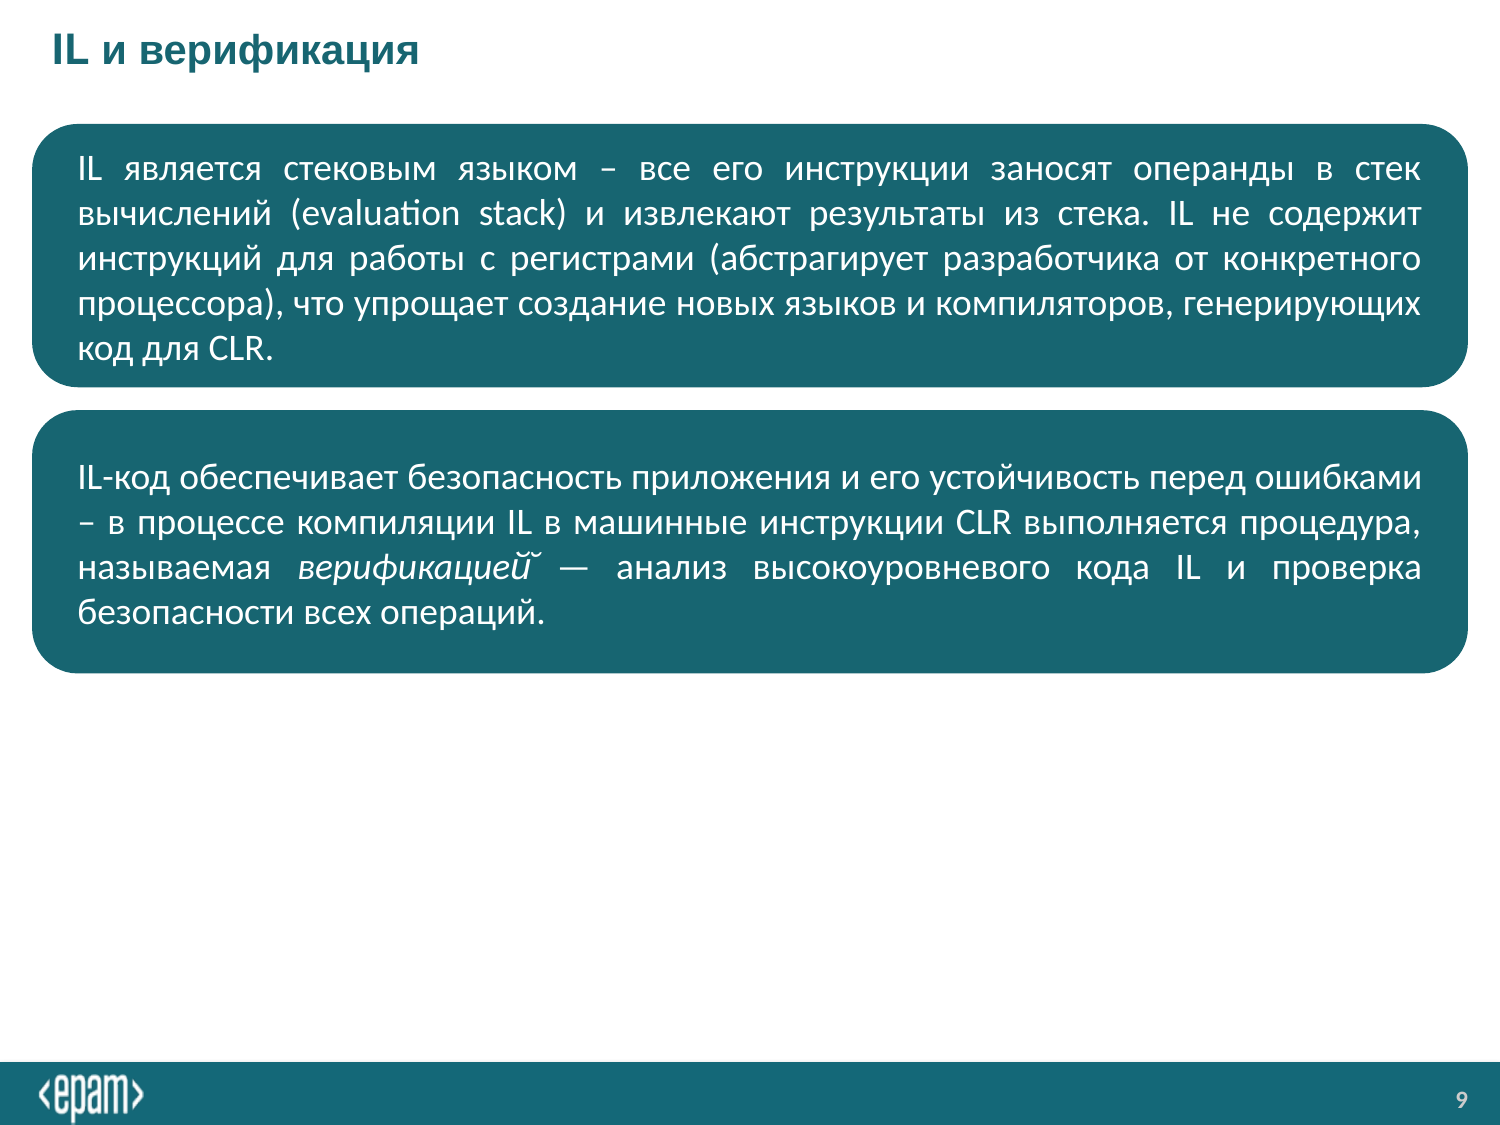

# IL и верификация
IL является стековым языком – все его инструкции заносят операнды в стек вычислений (evaluation stack) и извлекают результаты из стека. IL не содержит инструкций для работы с регистрами (абстрагирует разработчика от конкретного процессора), что упрощает создание новых языков и компиляторов, генерирующих код для CLR.
IL-код обеспечивает безопасность приложения и его устойчивость перед ошибками – в процессе компиляции IL в машинные инструкции CLR выполняется процедура, называемая верификацией̆ — анализ высокоуровневого кода IL и проверка безопасности всех операций.